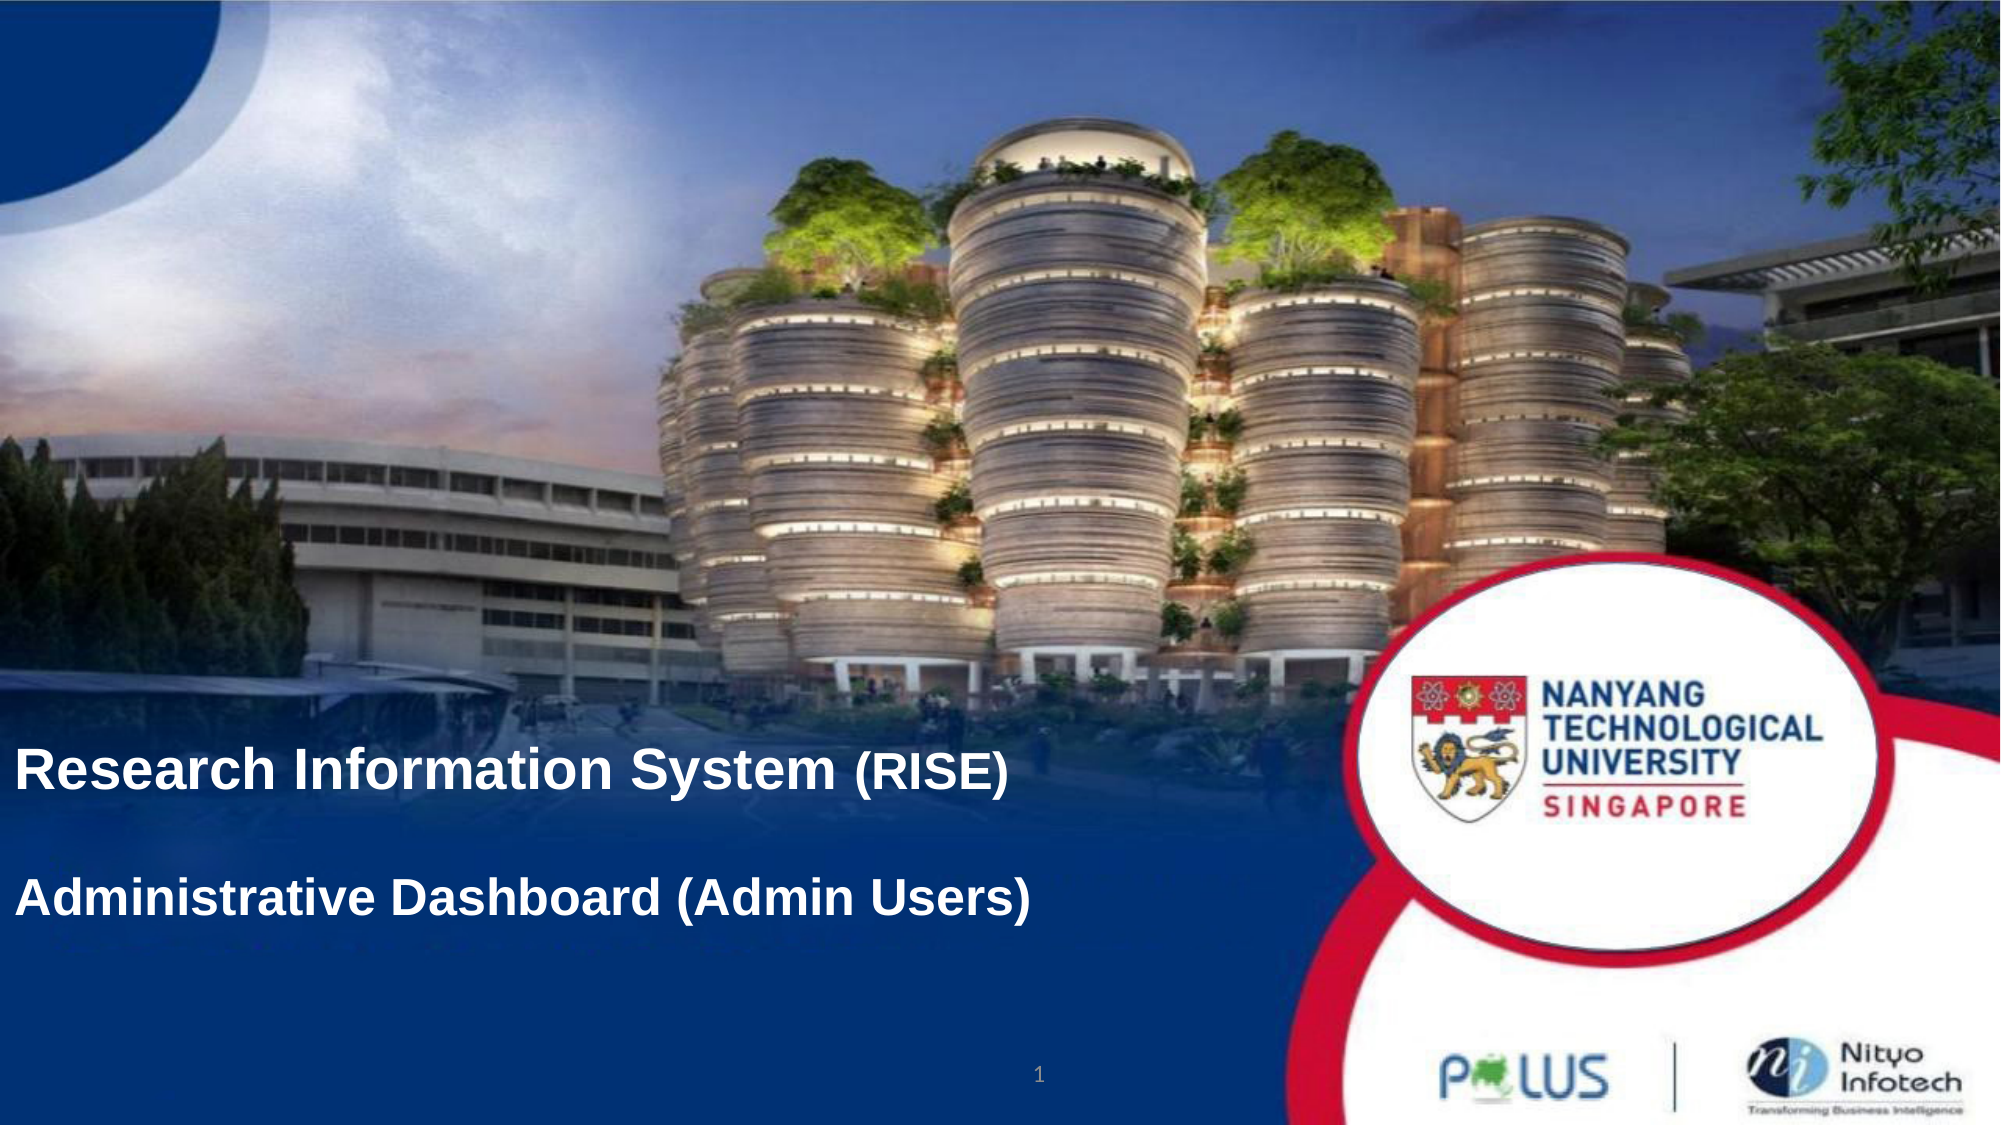

Research Information System (RISE)

Administrative Dashboard (Admin Users)
1